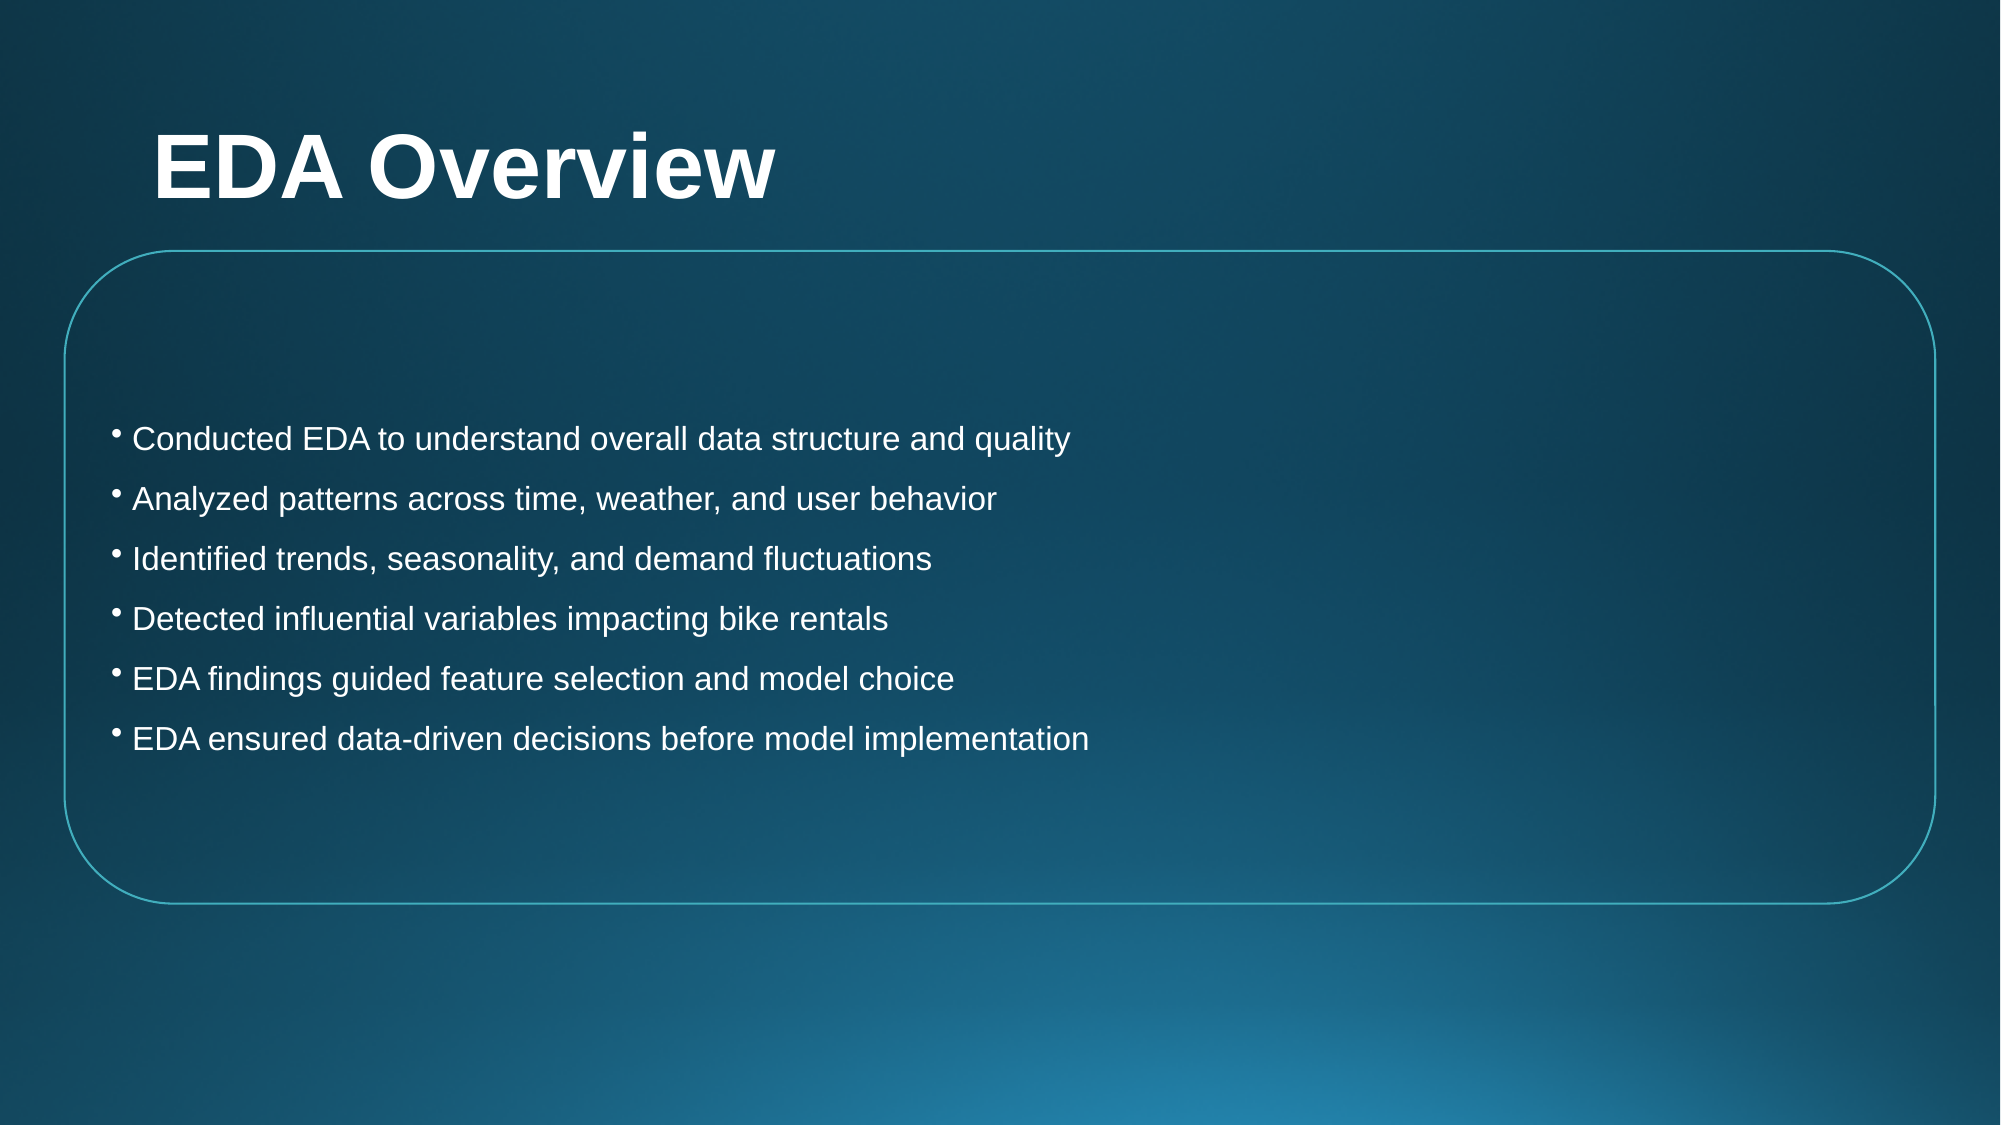

# EDA Overview
 Conducted EDA to understand overall data structure and quality
 Analyzed patterns across time, weather, and user behavior
 Identified trends, seasonality, and demand fluctuations
 Detected influential variables impacting bike rentals
 EDA findings guided feature selection and model choice
 EDA ensured data-driven decisions before model implementation